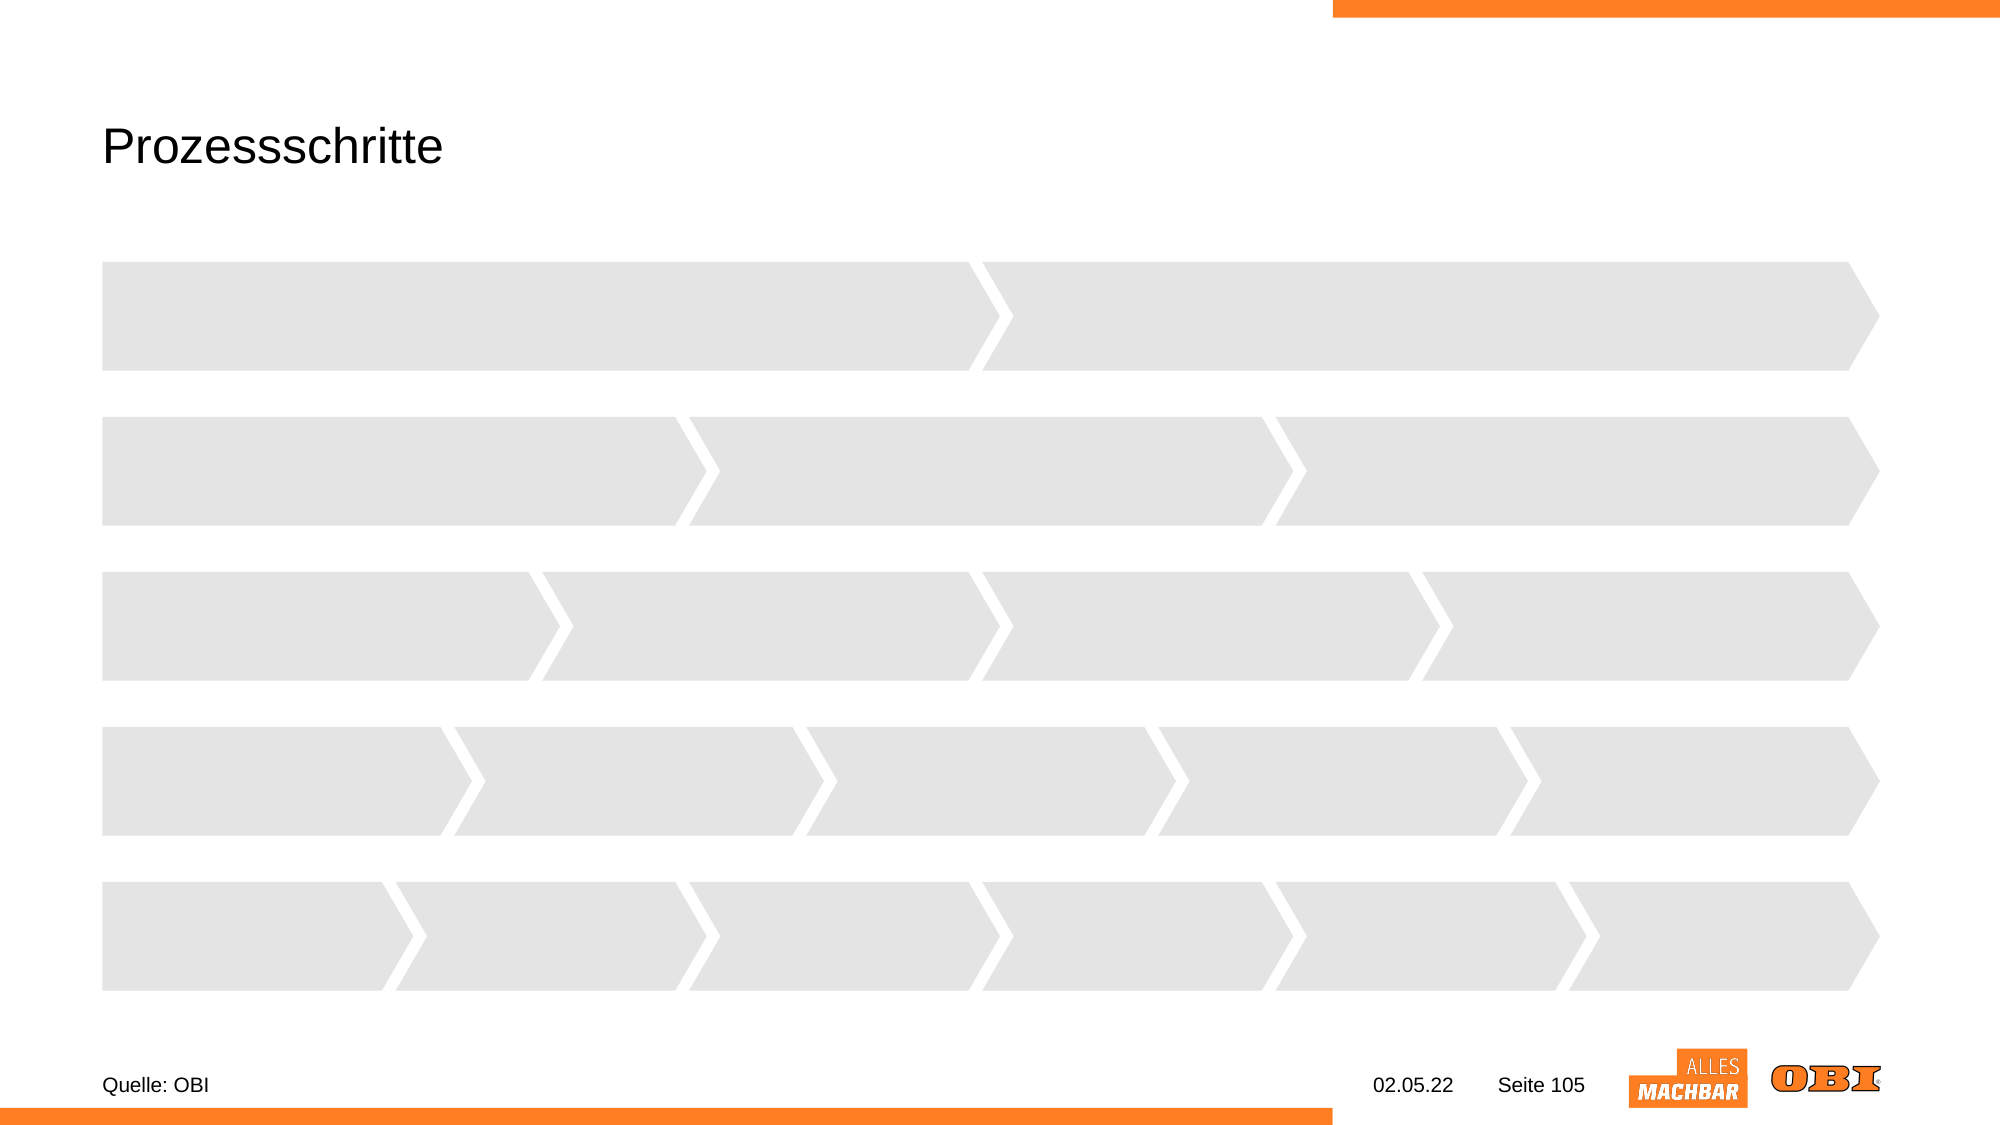

# Prozessschritte

Quelle: OBI
02.05.22
Seite 105